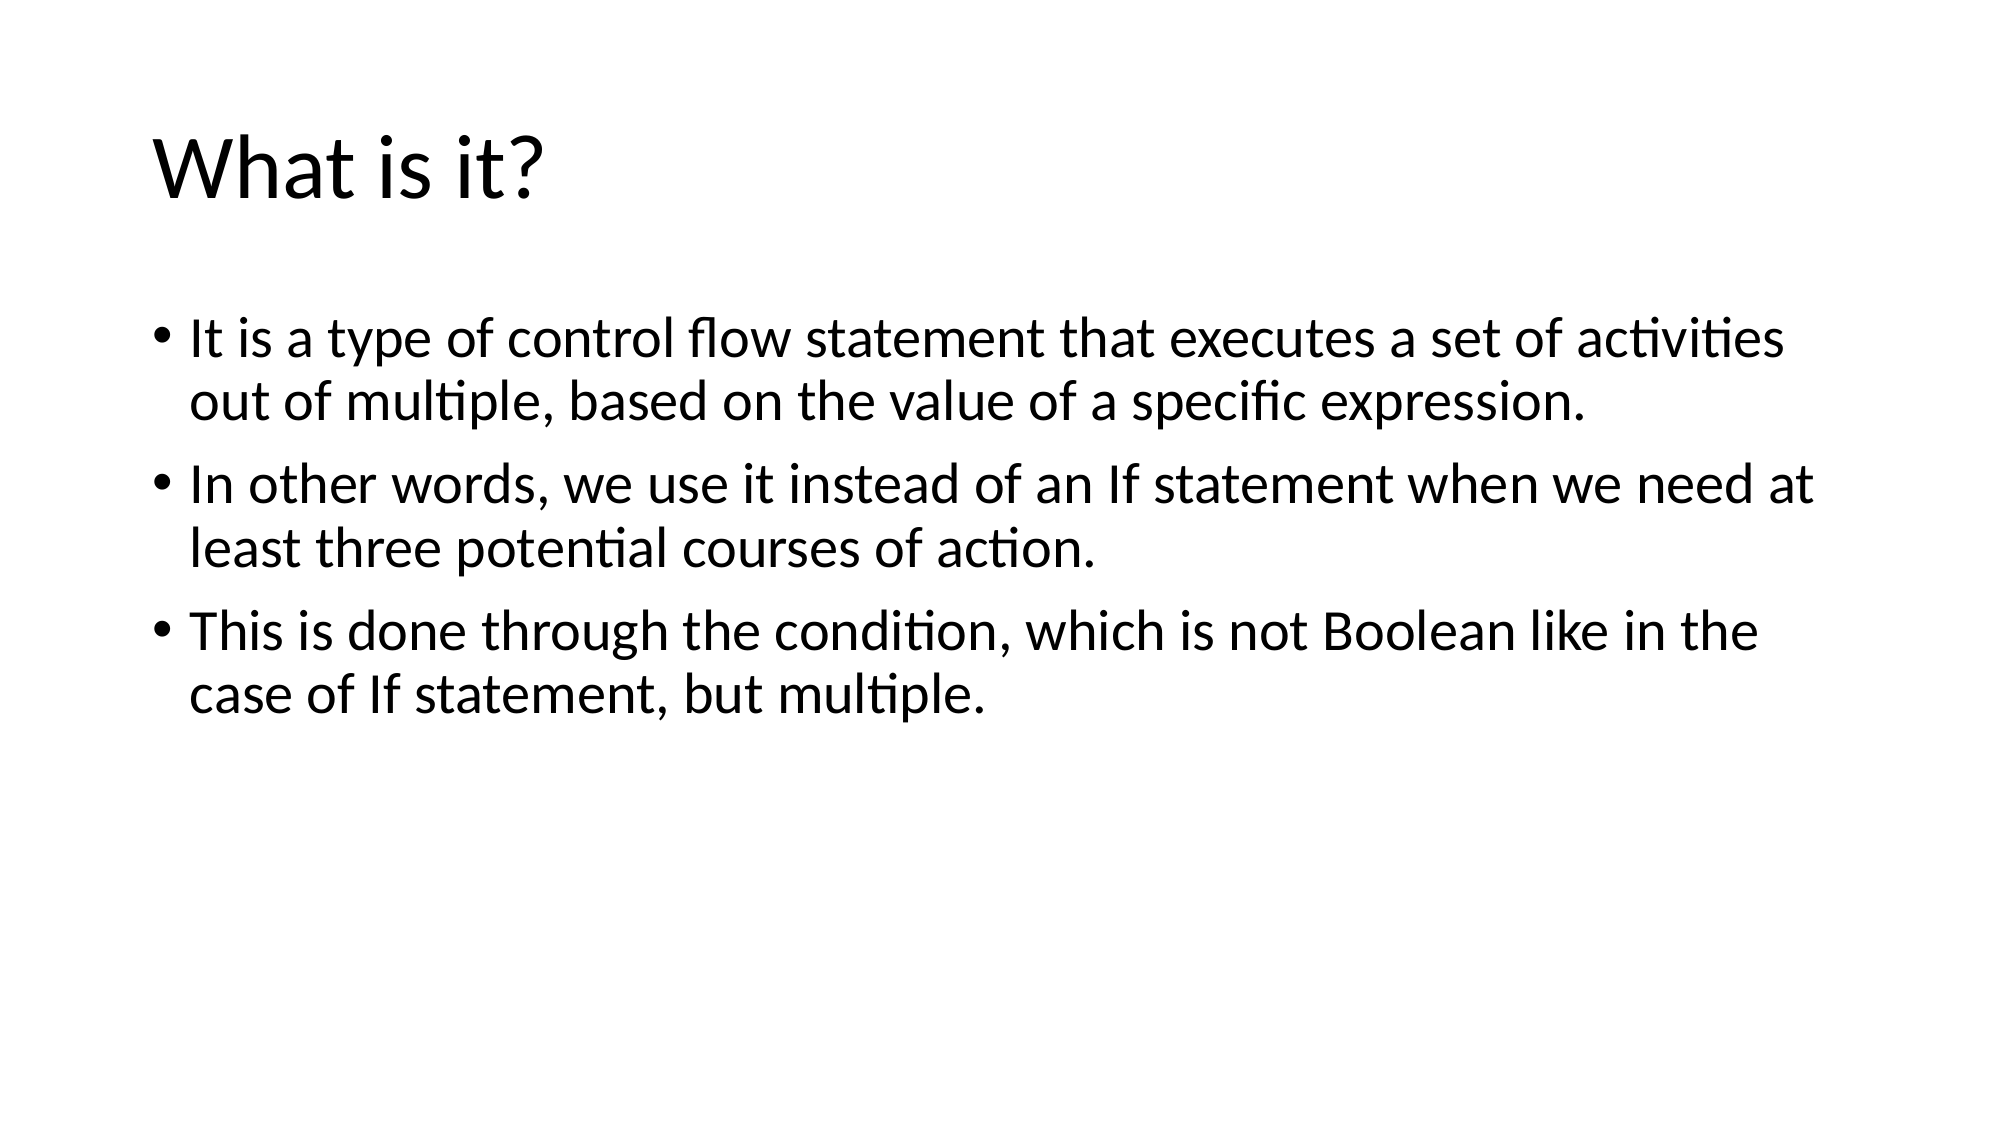

# What is it?
It is a type of control flow statement that executes a set of activities out of multiple, based on the value of a specific expression.
In other words, we use it instead of an If statement when we need at least three potential courses of action.
This is done through the condition, which is not Boolean like in the case of If statement, but multiple.